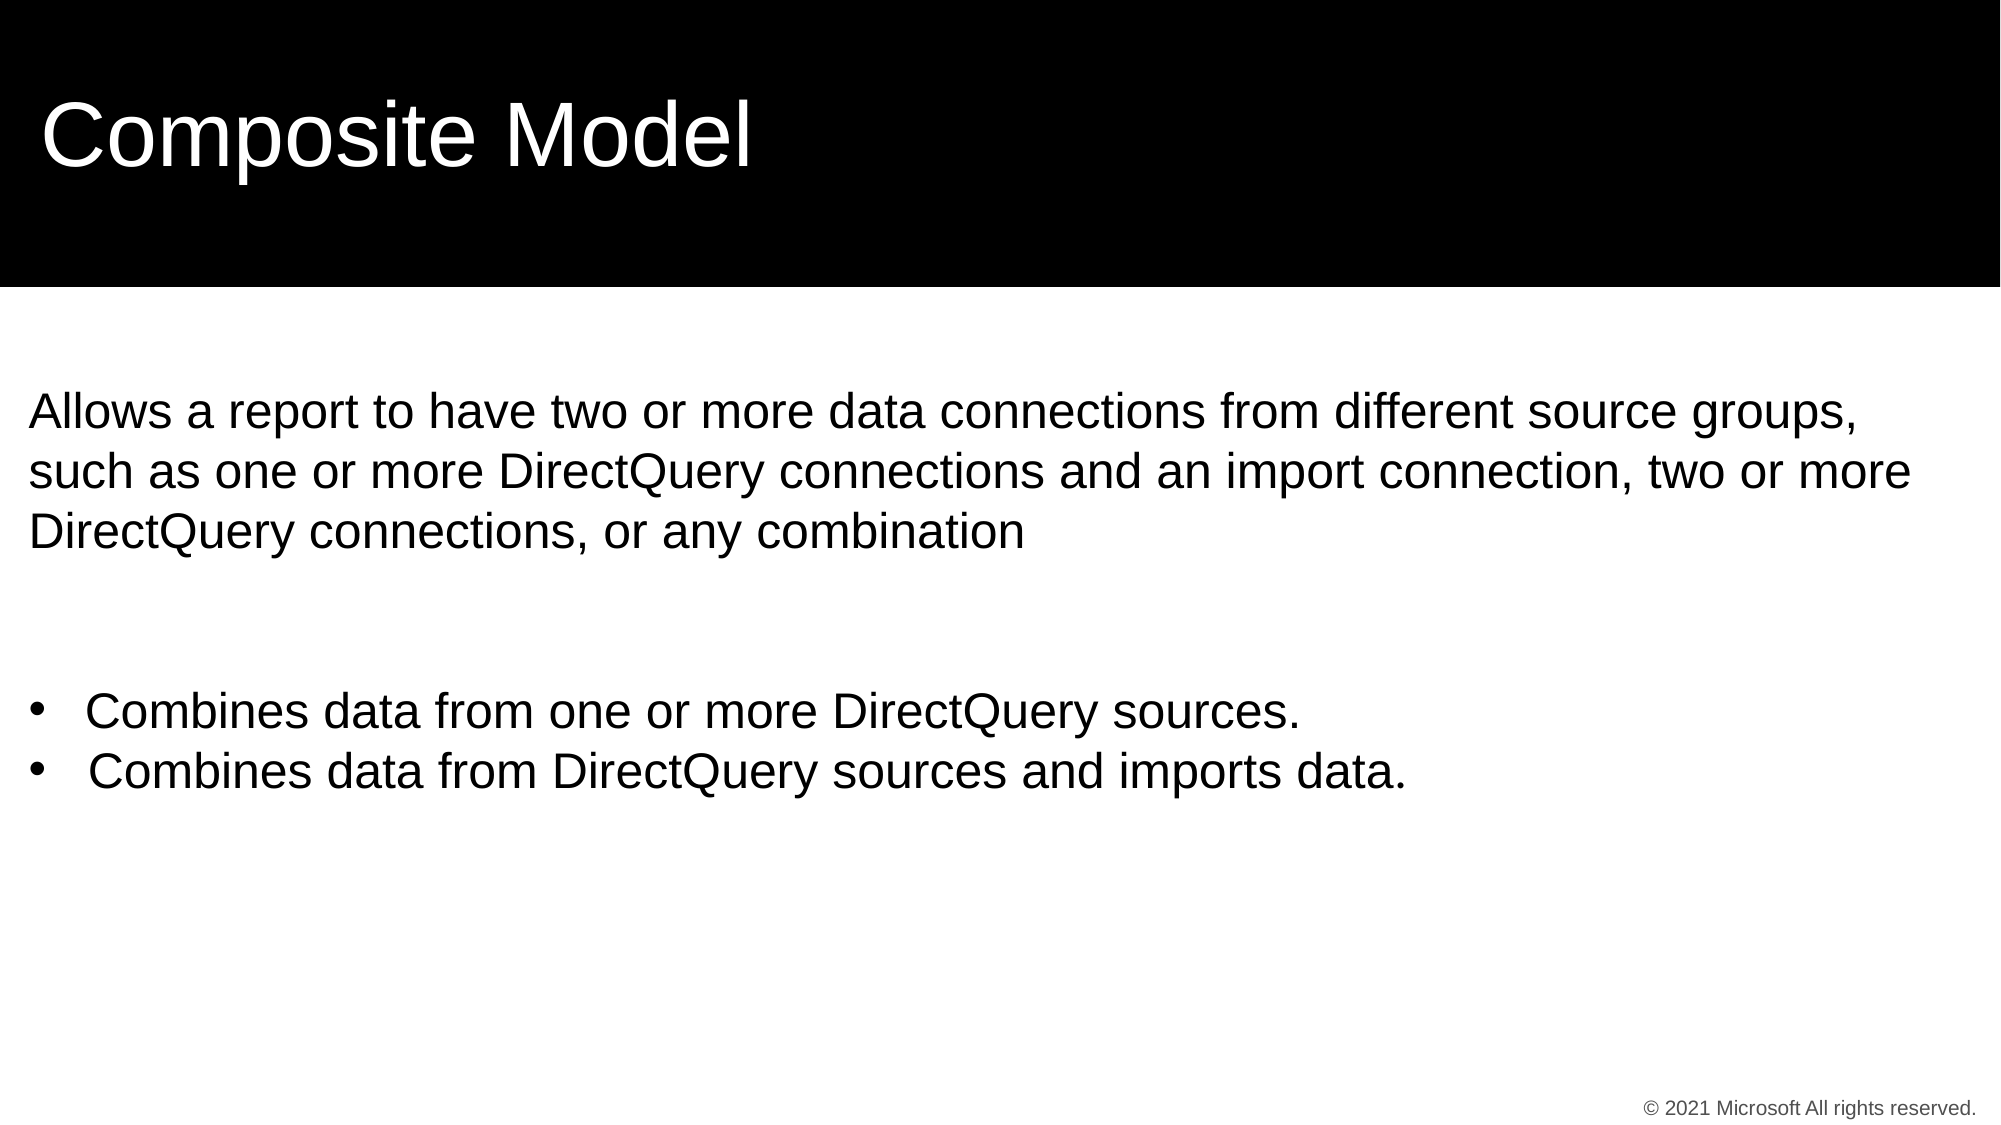

Composite Model

Allows a report to have two or more data connections from different source groups, such as one or more DirectQuery connections and an import connection, two or more DirectQuery connections, or any combination

Combines data from one or more DirectQuery sources.
   Combines data from DirectQuery sources and imports data.

© 2021 Microsoft All rights reserved.